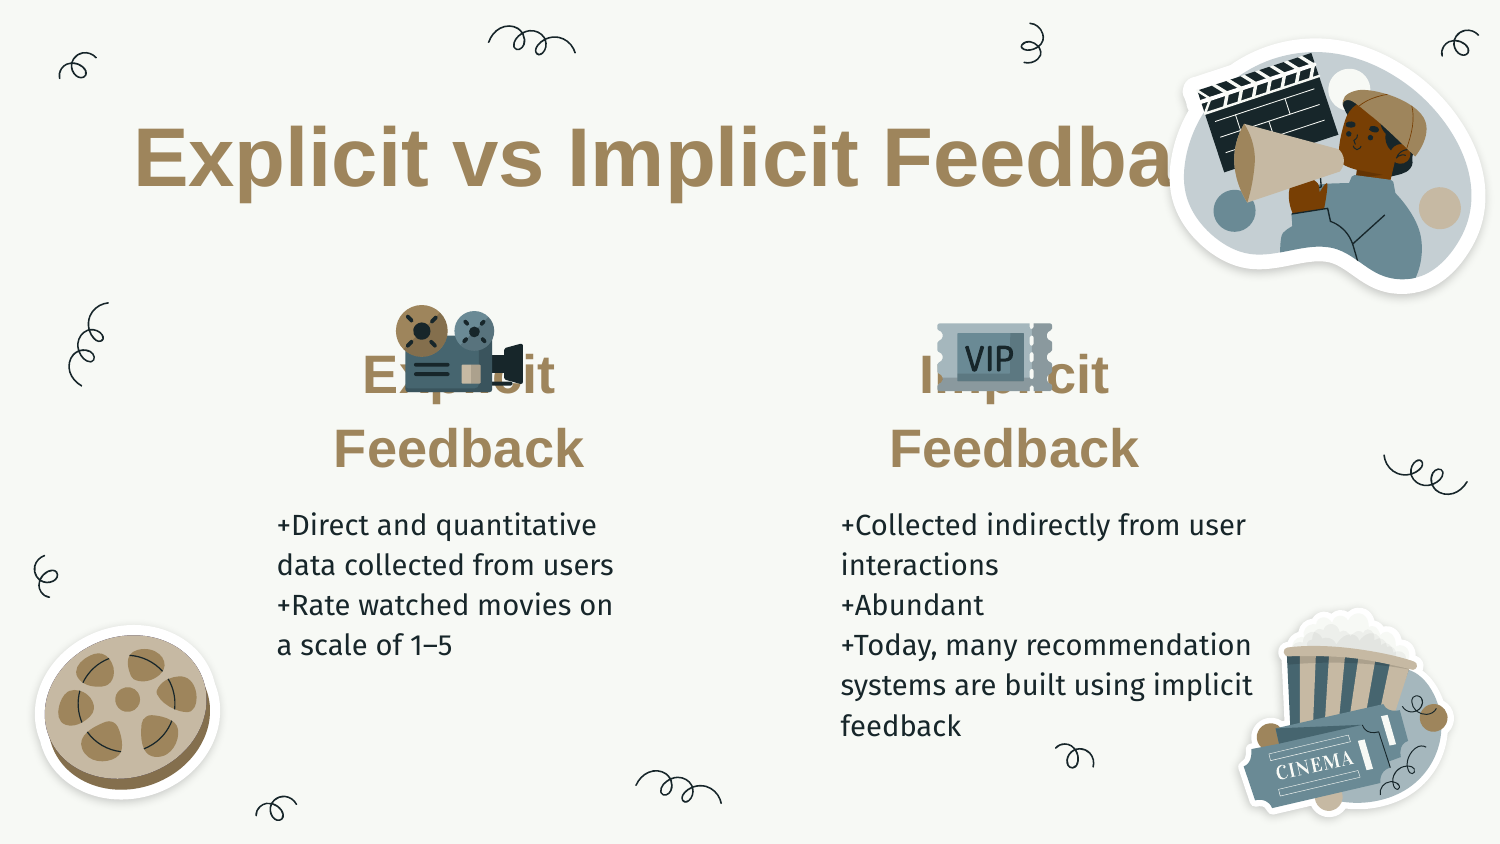

# Explicit vs Implicit Feedback

Explicit Feedback
Implicit Feedback
+Direct and quantitative data collected from users
+Rate watched movies on a scale of 1–5

+Collected indirectly from user interactions
+Abundant
+Today, many recommendation systems are built using implicit feedback